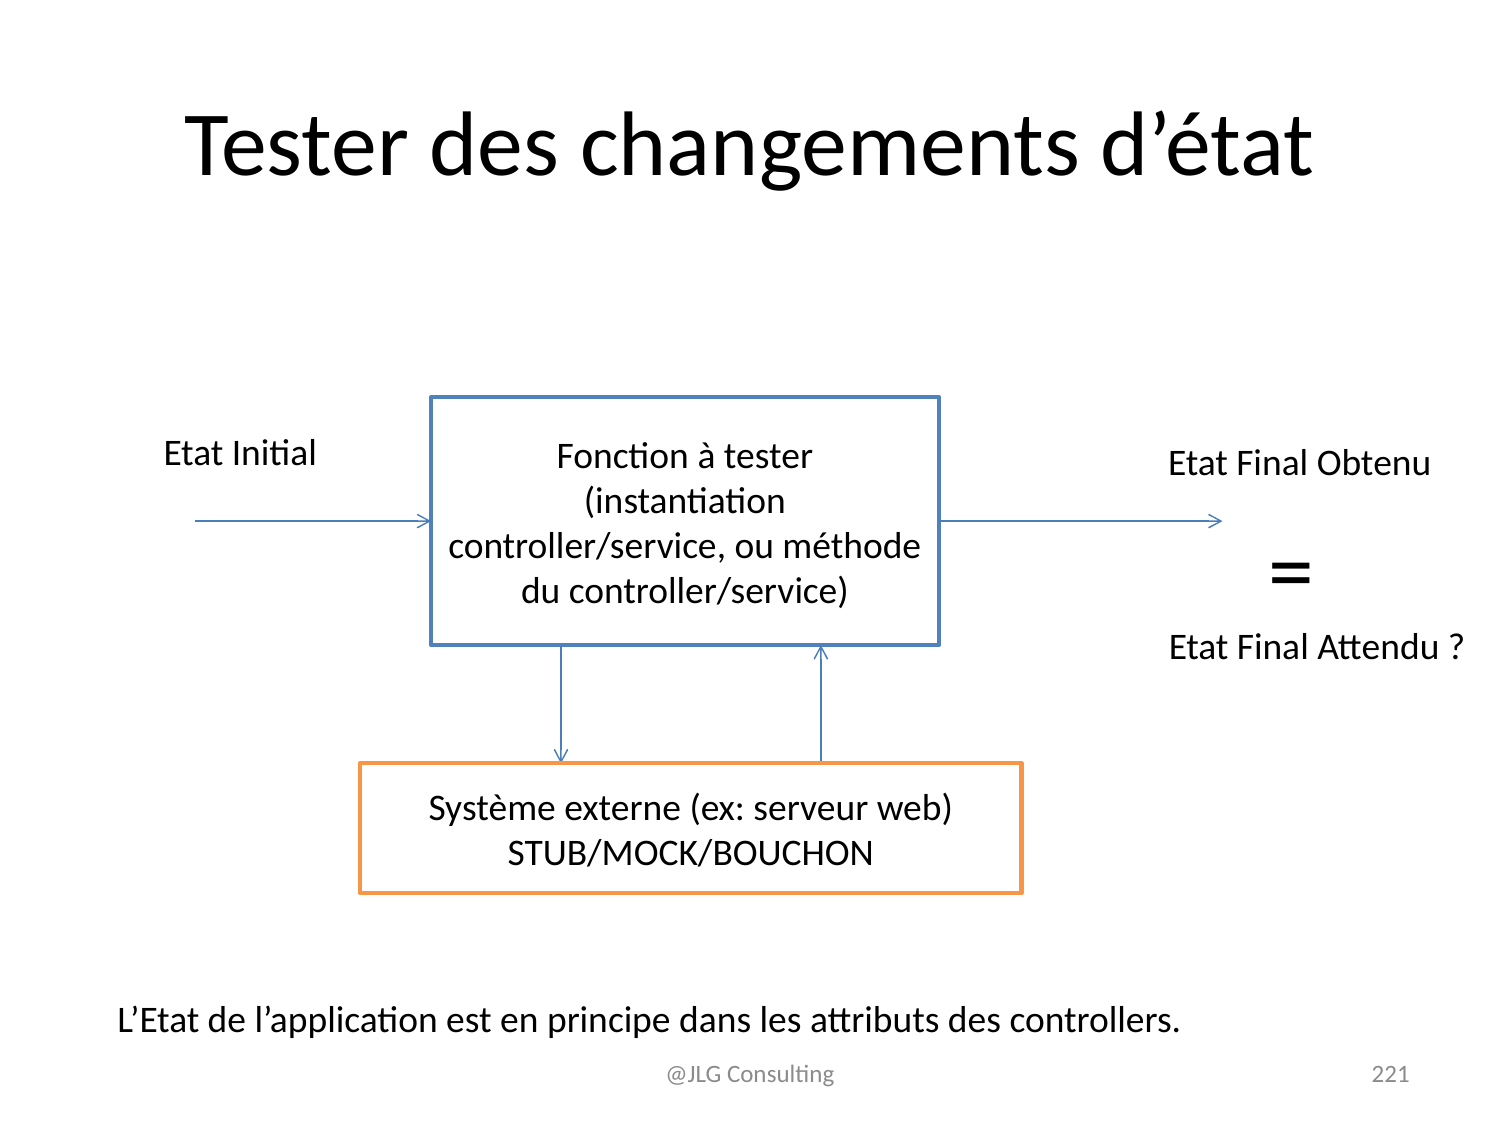

# Tester des changements d’état
Fonction à tester
(instantiation controller/service, ou méthode du controller/service)
Etat Initial
Etat Final Obtenu
=
Etat Final Attendu ?
Système externe (ex: serveur web)
STUB/MOCK/BOUCHON
L’Etat de l’application est en principe dans les attributs des controllers.
@JLG Consulting
221